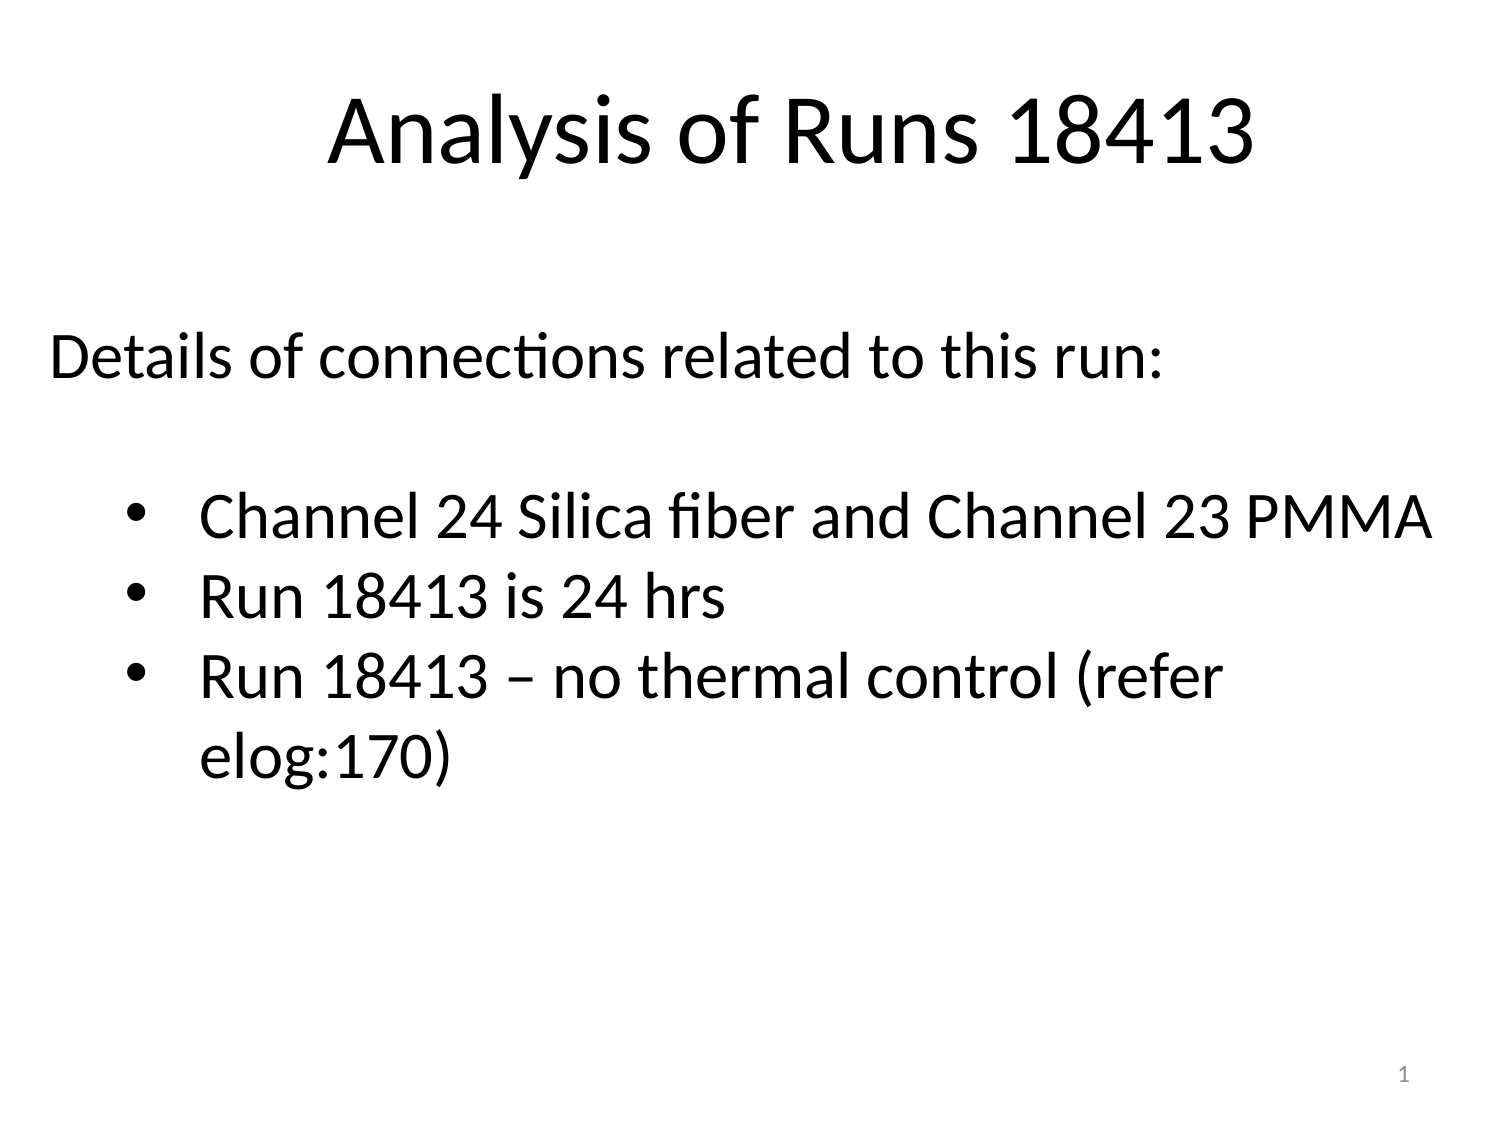

# Analysis of Runs 18413
Details of connections related to this run:

Channel 24 Silica fiber and Channel 23 PMMA
Run 18413 is 24 hrs
Run 18413 – no thermal control (refer elog:170)

1